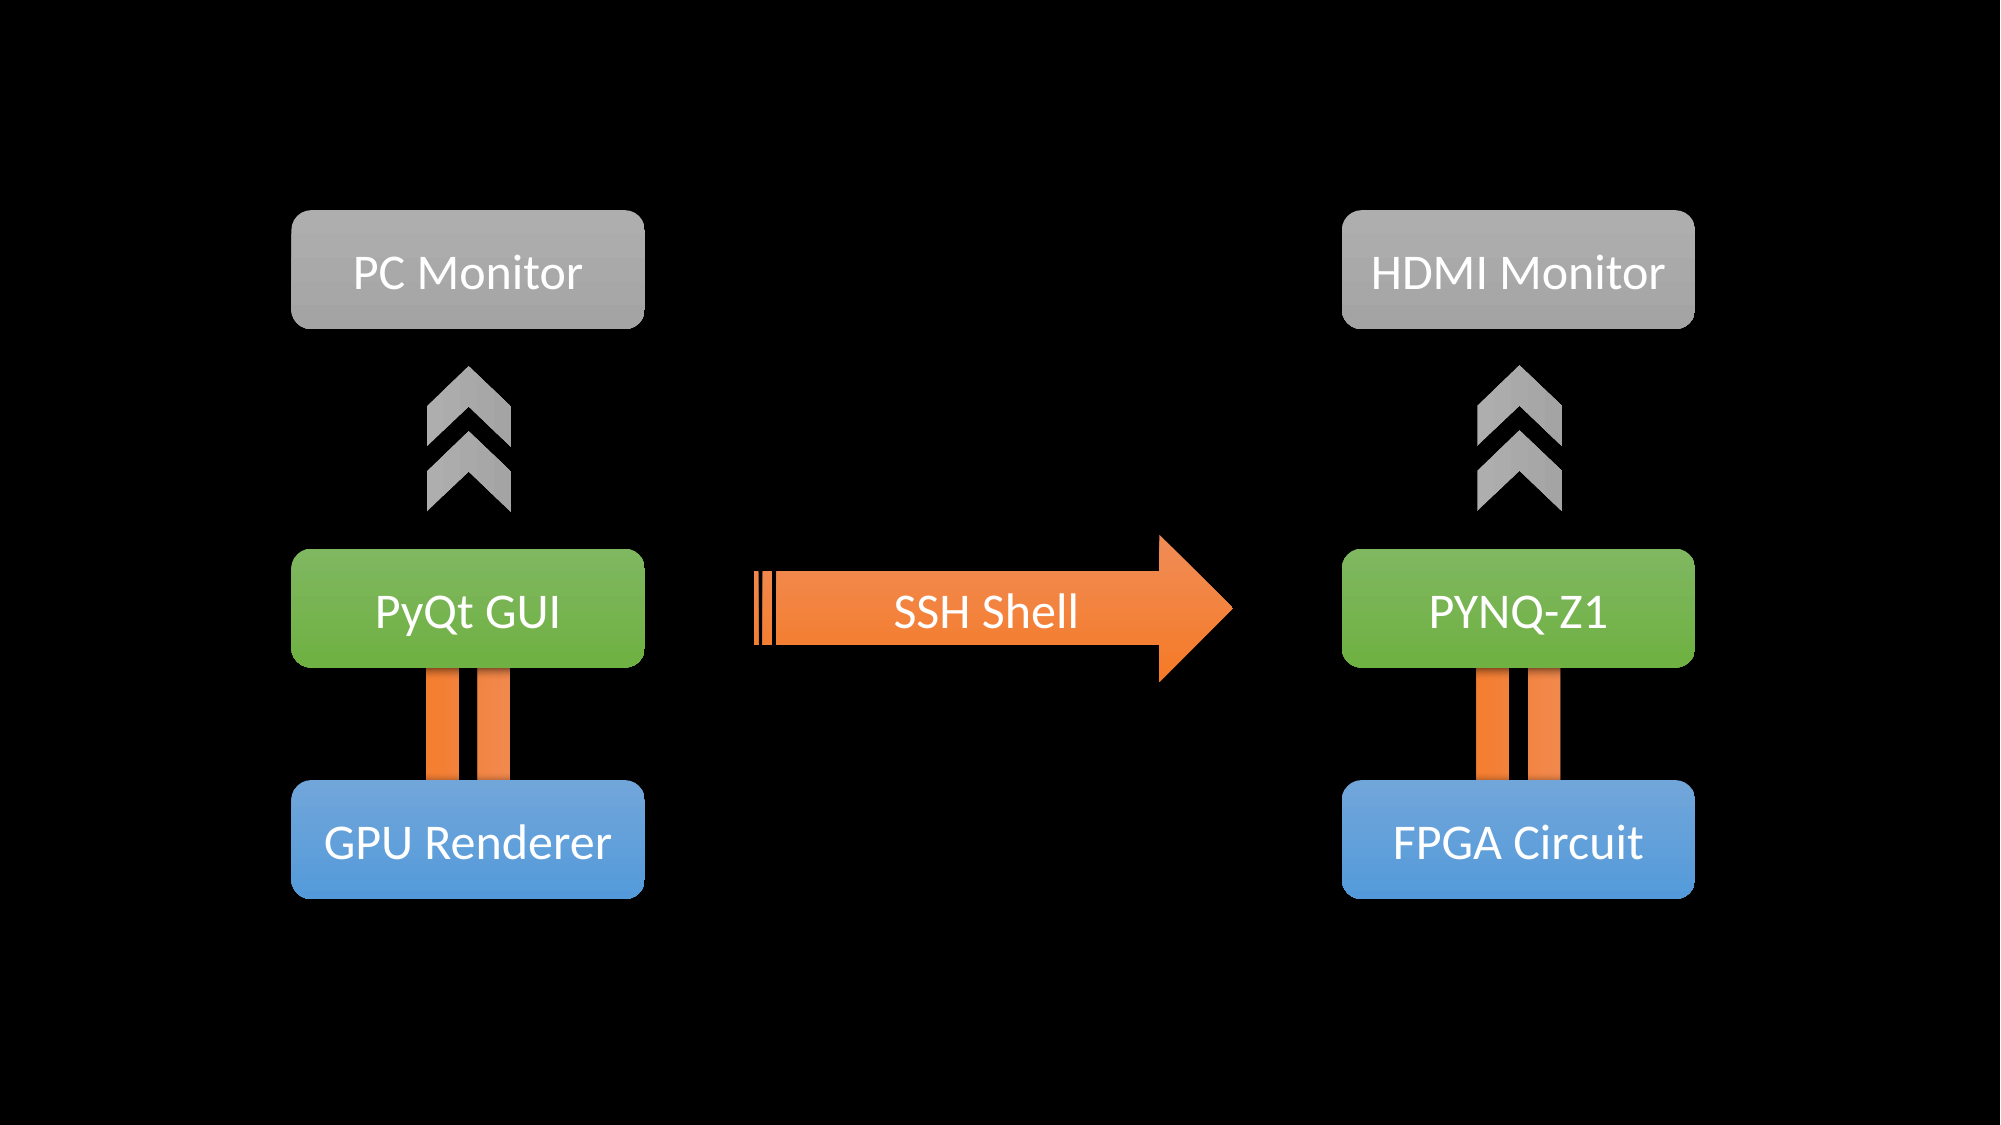

PC Monitor
HDMI Monitor

SSH Shell
PyQt GUI
PYNQ-Z1

GPU Renderer
FPGA Circuit